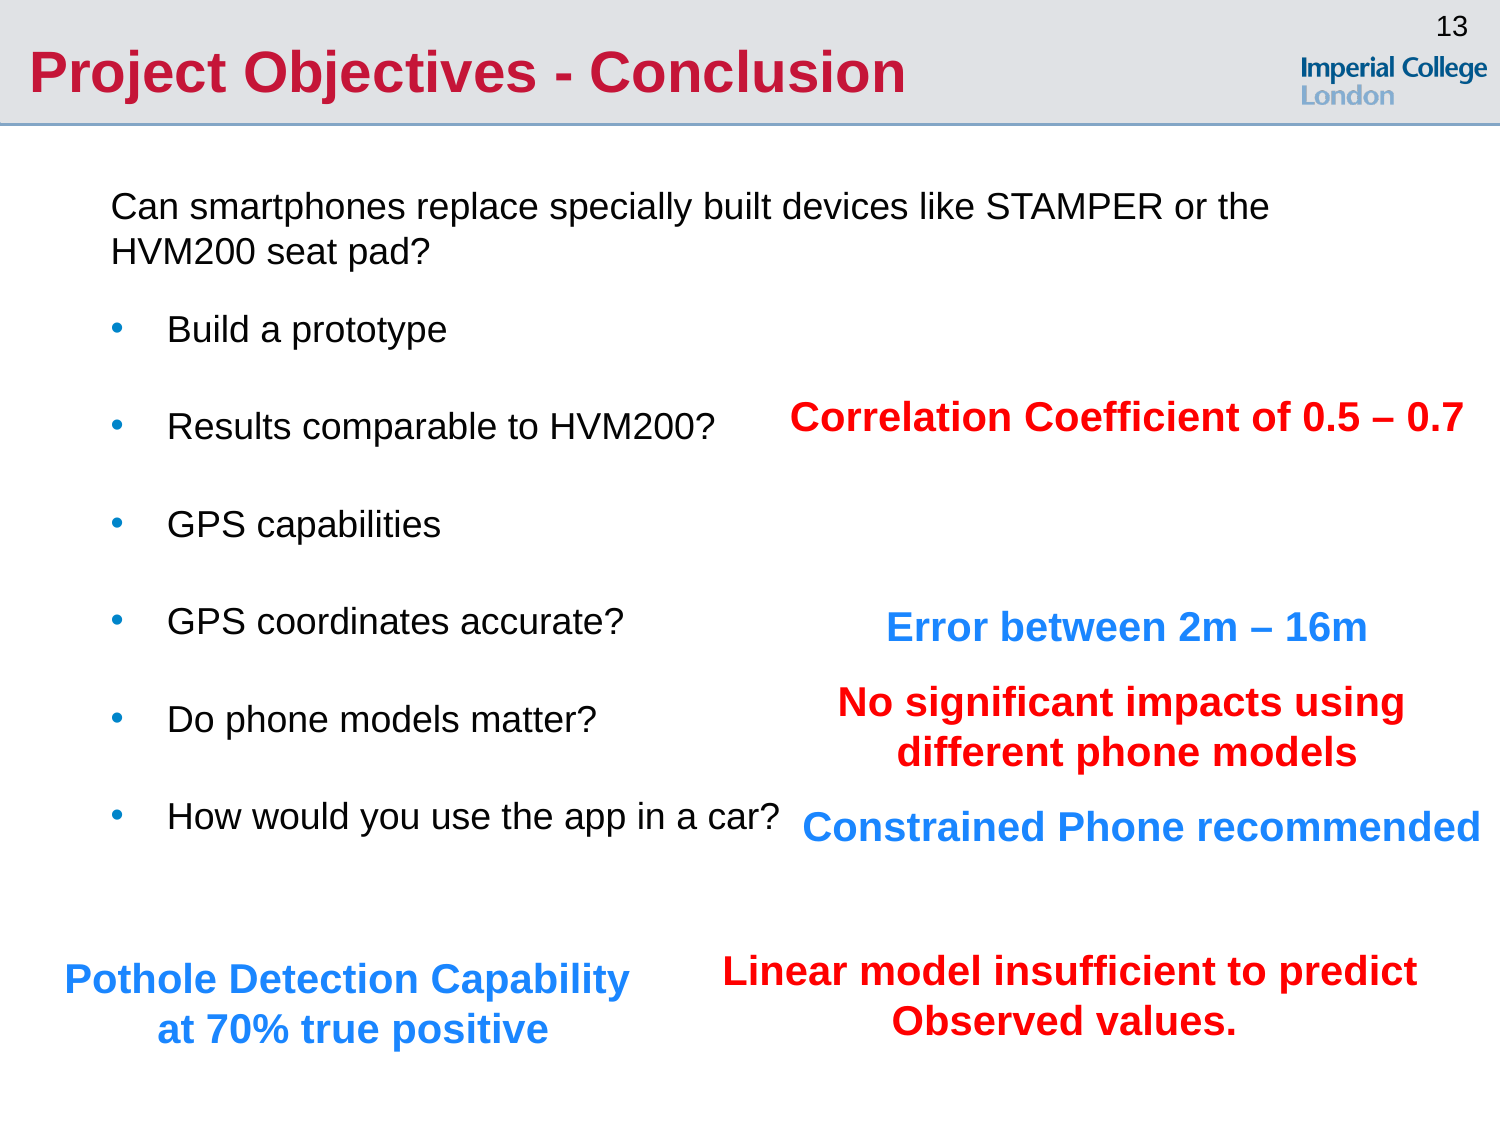

# Project Objectives - Conclusion

Can smartphones replace specially built devices like STAMPER or the HVM200 seat pad?
Build a prototype
Results comparable to HVM200?
GPS capabilities
GPS coordinates accurate?
Do phone models matter?
How would you use the app in a car?
Correlation Coefficient of 0.5 – 0.7
Error between 2m – 16m
No significant impacts using
different phone models
Constrained Phone recommended
Linear model insufficient to predict
Observed values.
Pothole Detection Capability
 at 70% true positive